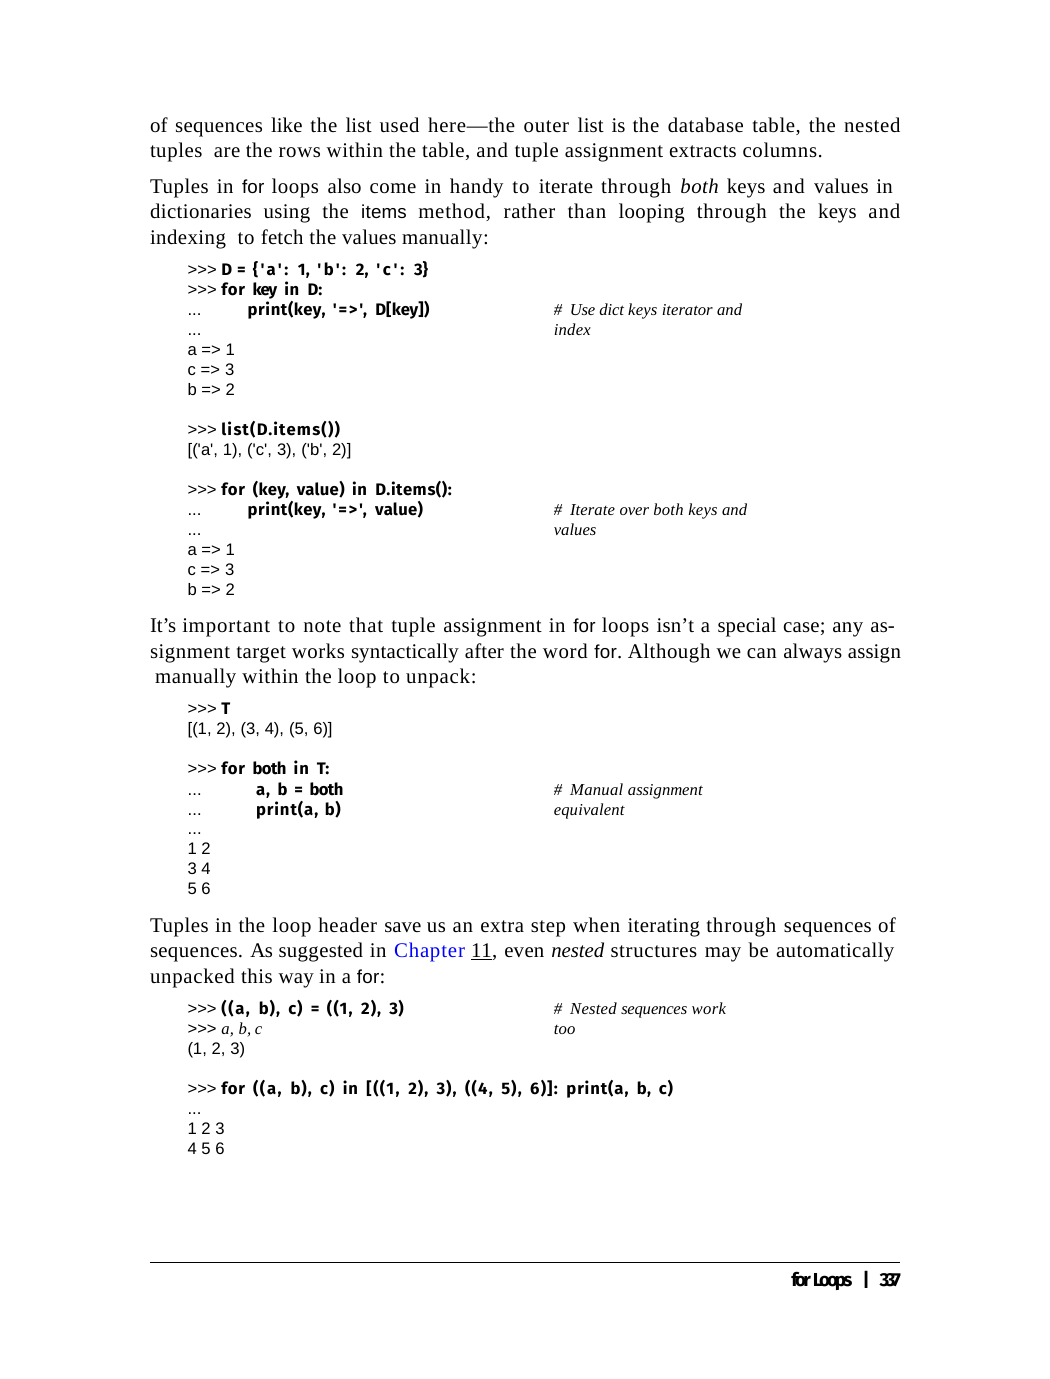

of sequences like the list used here—the outer list is the database table, the nested tuples  are the rows within the table, and tuple assignment extracts columns.
Tuples in for loops also come in handy to iterate through both keys and values in  dictionaries using the items method, rather than looping through the keys and indexing  to fetch the values manually:
>>> D = {'a': 1, 'b': 2, 'c': 3}
>>> for key in D:
...	print(key, '=>', D[key])
...
a => 1
c => 3
b => 2
# Use dict keys iterator and index
>>> list(D.items())
[('a', 1), ('c', 3), ('b', 2)]
>>> for (key, value) in D.items():
...	print(key, '=>', value)
...
a => 1
c => 3
b => 2
# Iterate over both keys and values
It’s important to note that tuple assignment in for loops isn’t a special case; any as-  signment target works syntactically after the word for. Although we can always assign  manually within the loop to unpack:
>>> T
[(1, 2), (3, 4), (5, 6)]
>>> for both in T:
...	a, b = both
...	print(a, b)
...  1 2
3 4
5 6
# Manual assignment equivalent
Tuples in the loop header save us an extra step when iterating through sequences of  sequences. As suggested in Chapter 11, even nested structures may be automatically  unpacked this way in a for:
>>> ((a, b), c) = ((1, 2), 3)
>>> a, b, c
(1, 2, 3)
# Nested sequences work too
>>> for ((a, b), c) in [((1, 2), 3), ((4, 5), 6)]: print(a, b, c)
...
1 2 3
4 5 6

for Loops  |  337